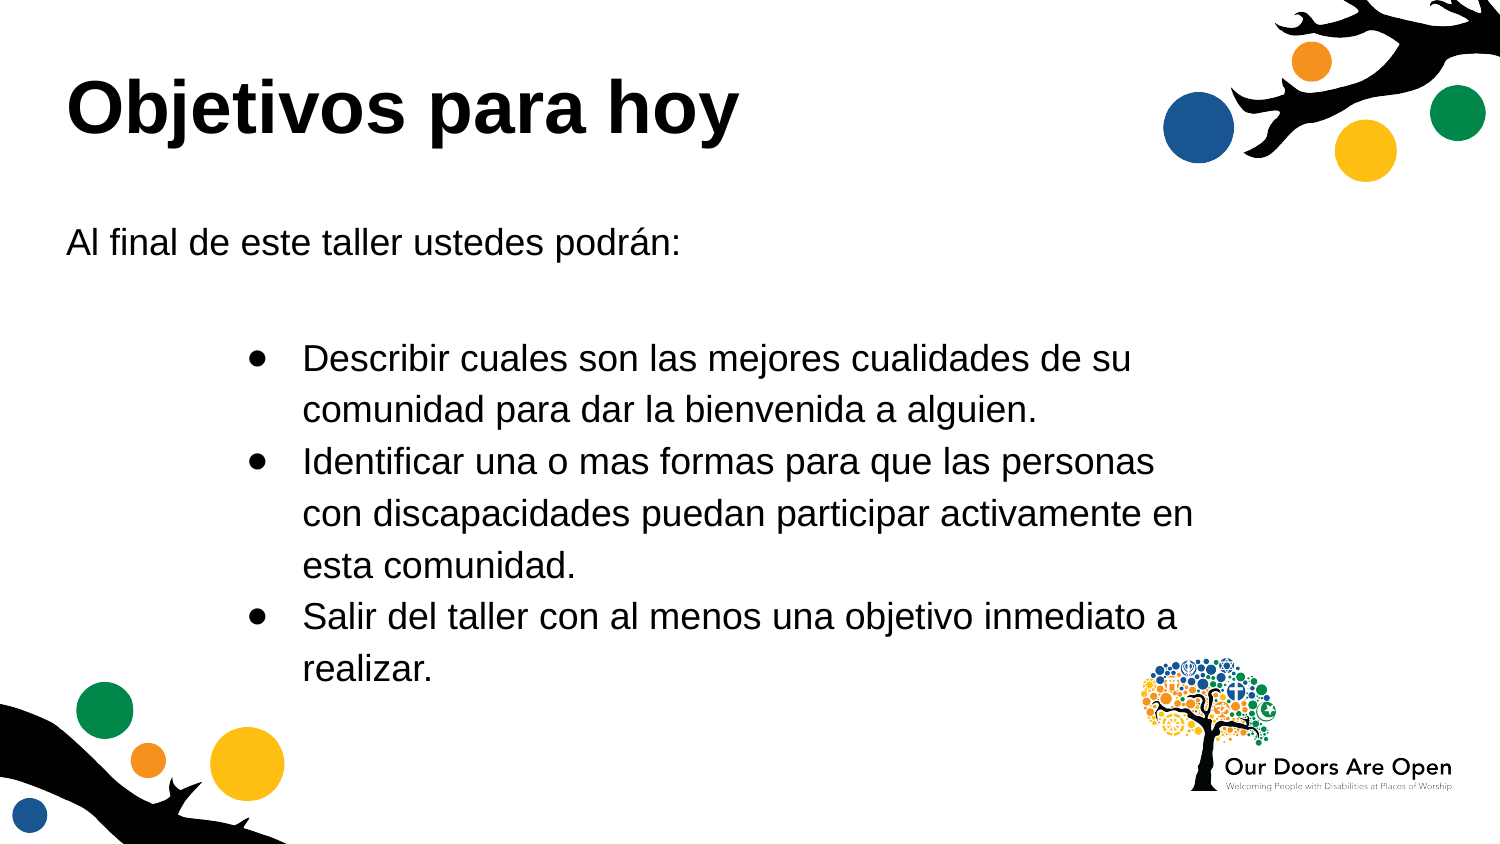

# Objetivos para hoy
Al final de este taller ustedes podrán:
Describir cuales son las mejores cualidades de su comunidad para dar la bienvenida a alguien.
Identificar una o mas formas para que las personas con discapacidades puedan participar activamente en esta comunidad.
Salir del taller con al menos una objetivo inmediato a realizar.